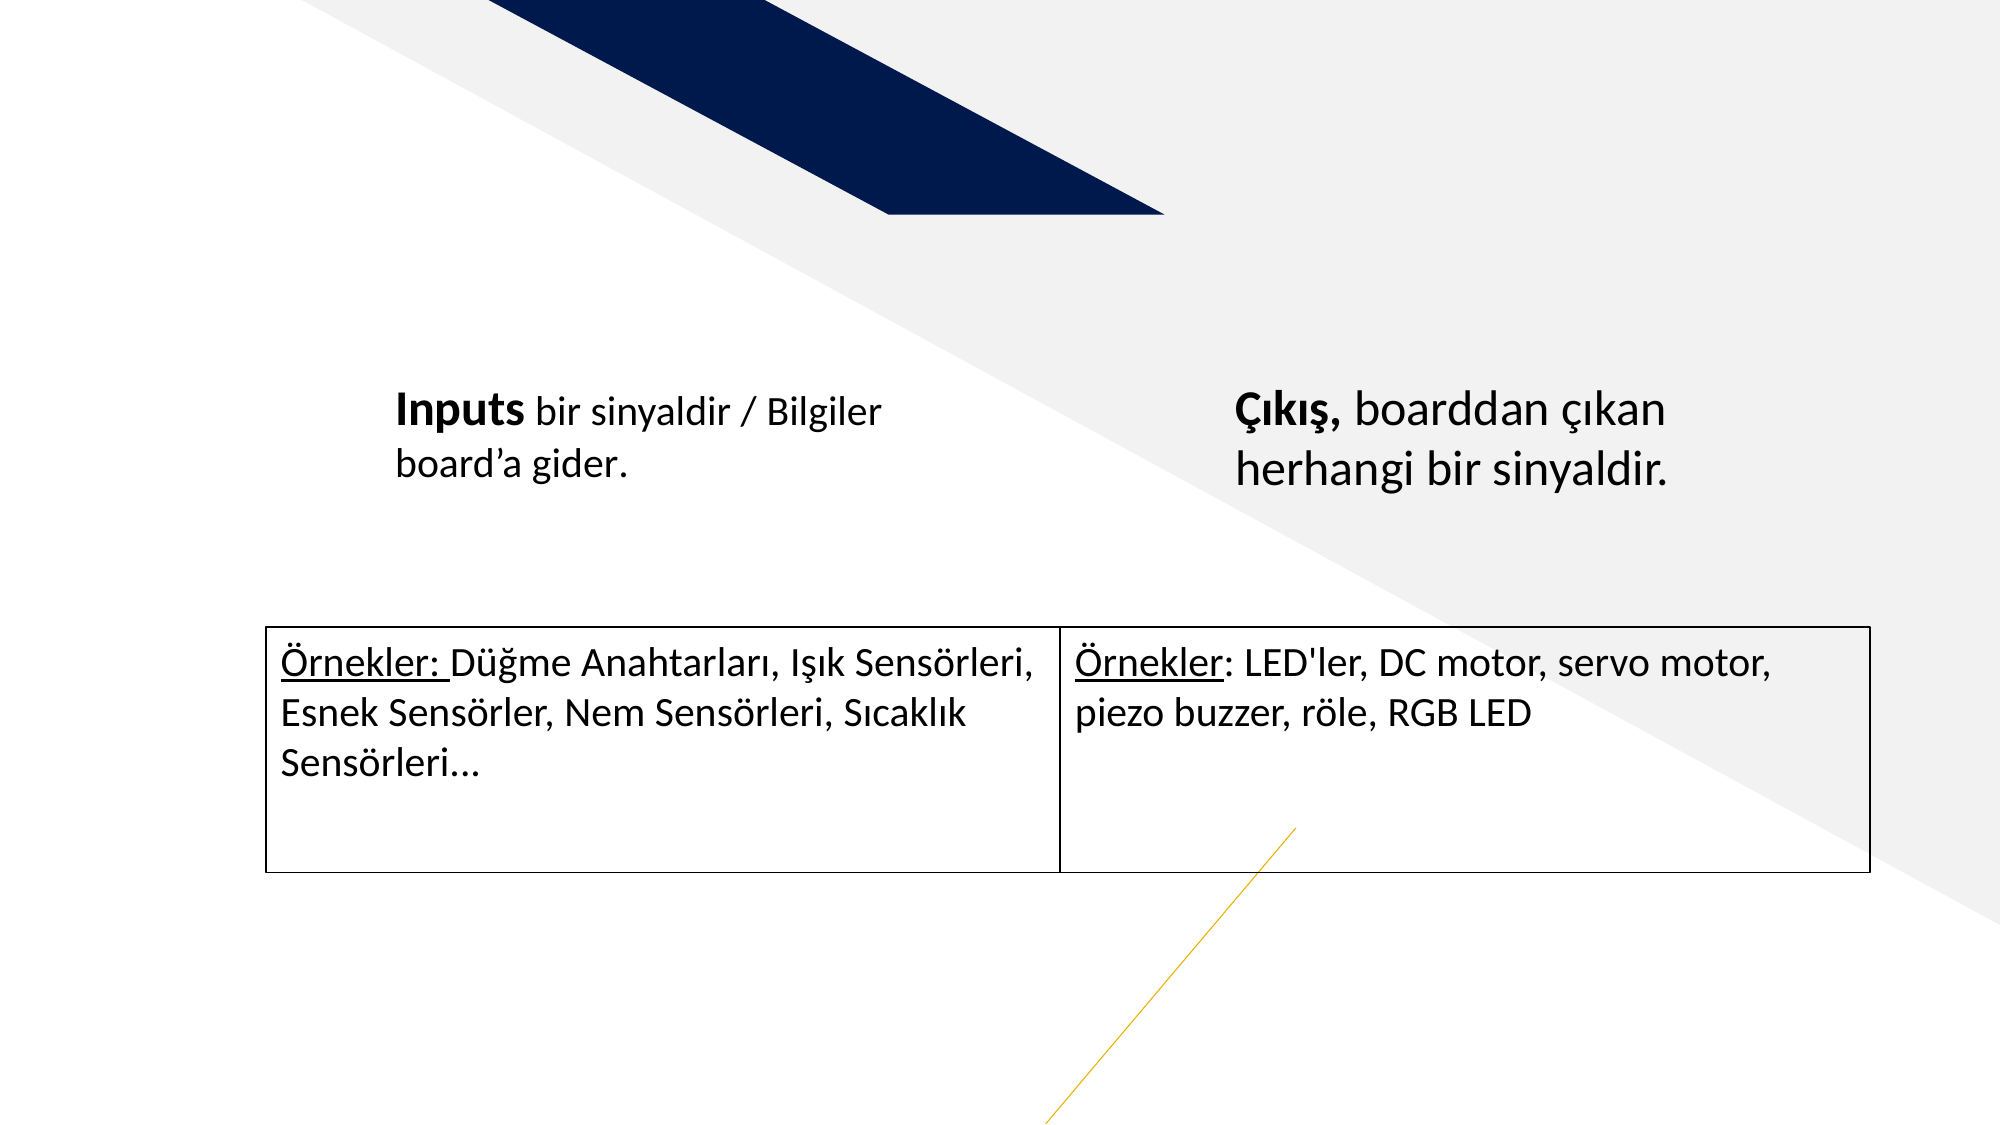

Inputs bir sinyaldir / Bilgiler board’a gider.
Çıkış, boarddan çıkan herhangi bir sinyaldir.

Örnekler: Düğme Anahtarları, Işık Sensörleri, Esnek Sensörler, Nem Sensörleri, Sıcaklık Sensörleri...

Örnekler: LED'ler, DC motor, servo motor, piezo buzzer, röle, RGB LED